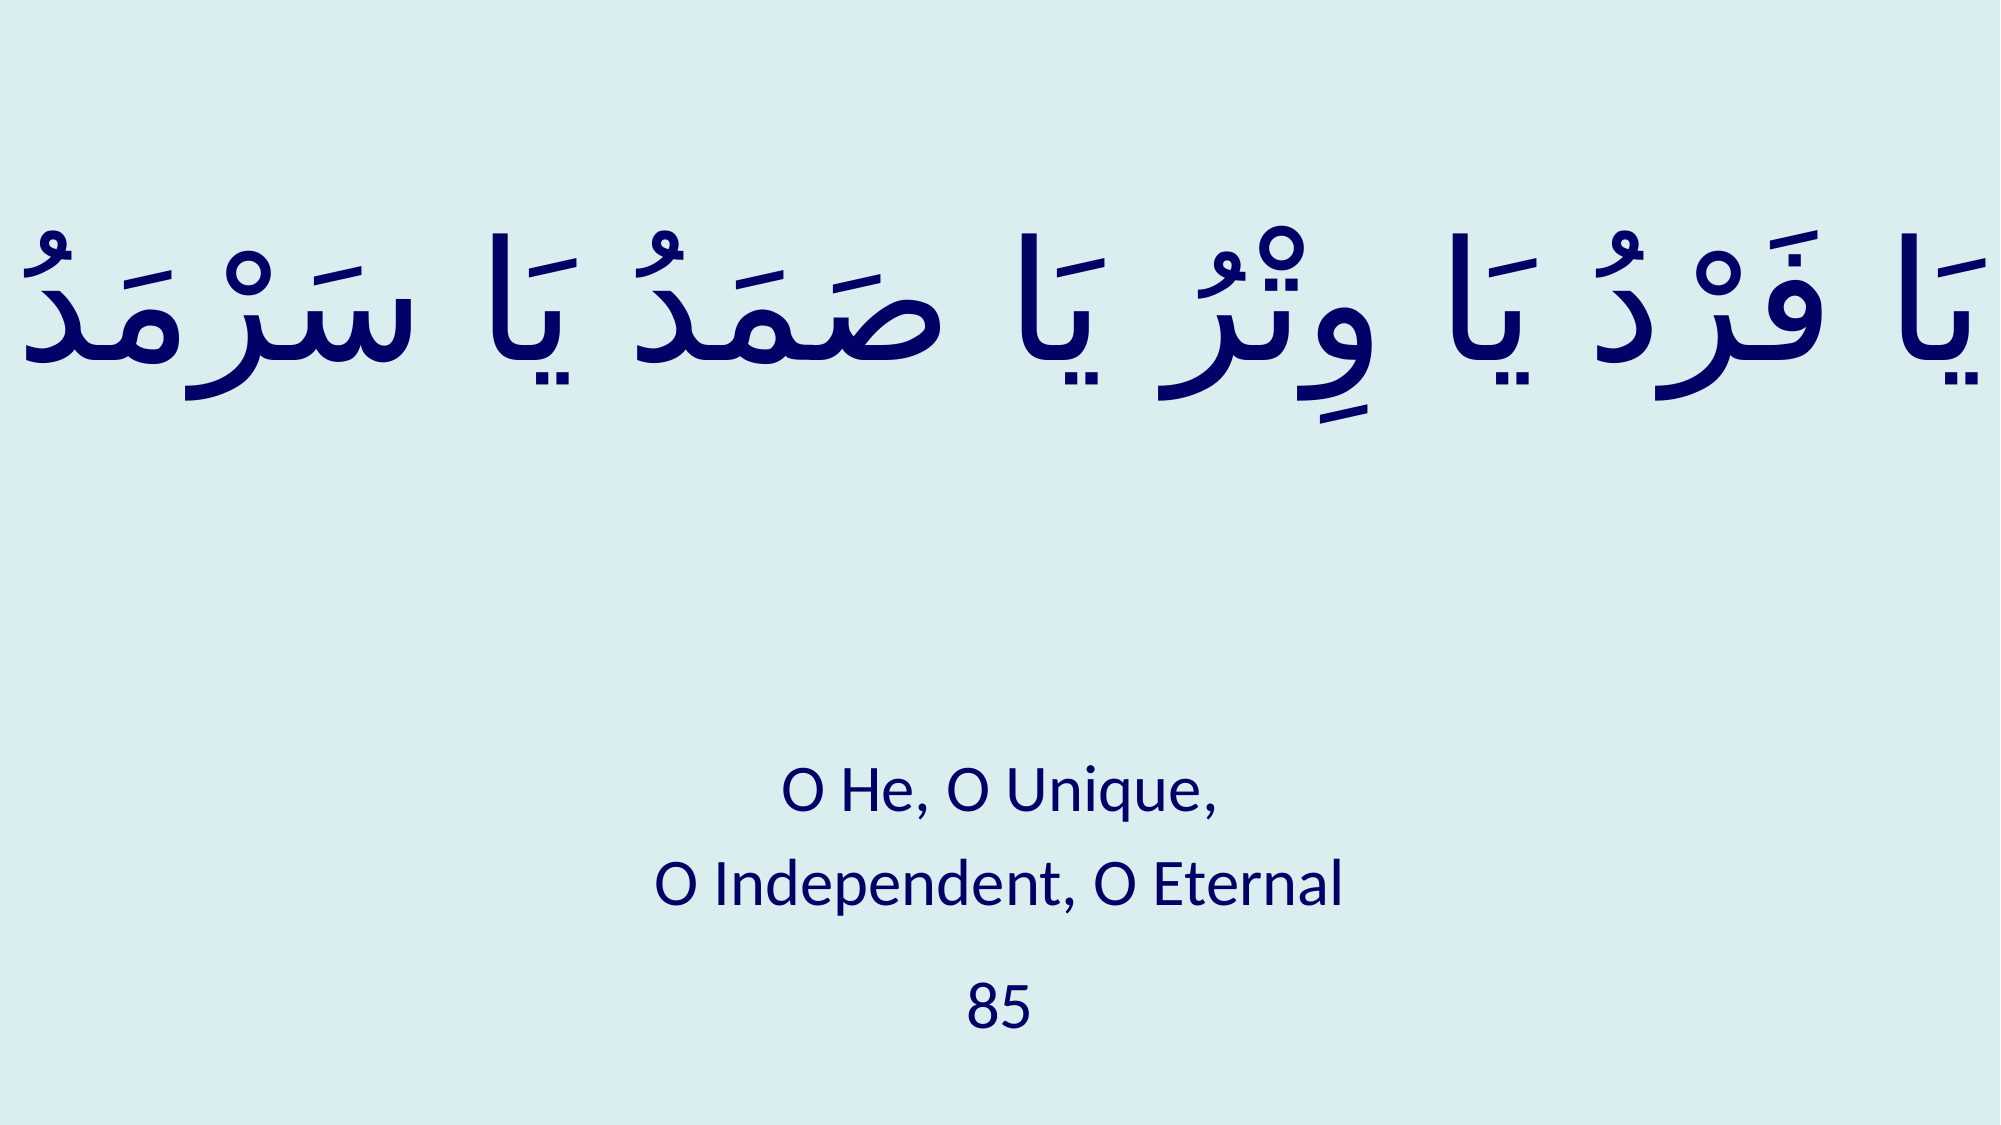

# يَا فَرْدُ يَا وِتْرُ يَا صَمَدُ يَا سَرْمَدُ
O He, O Unique,
O Independent, O Eternal
85